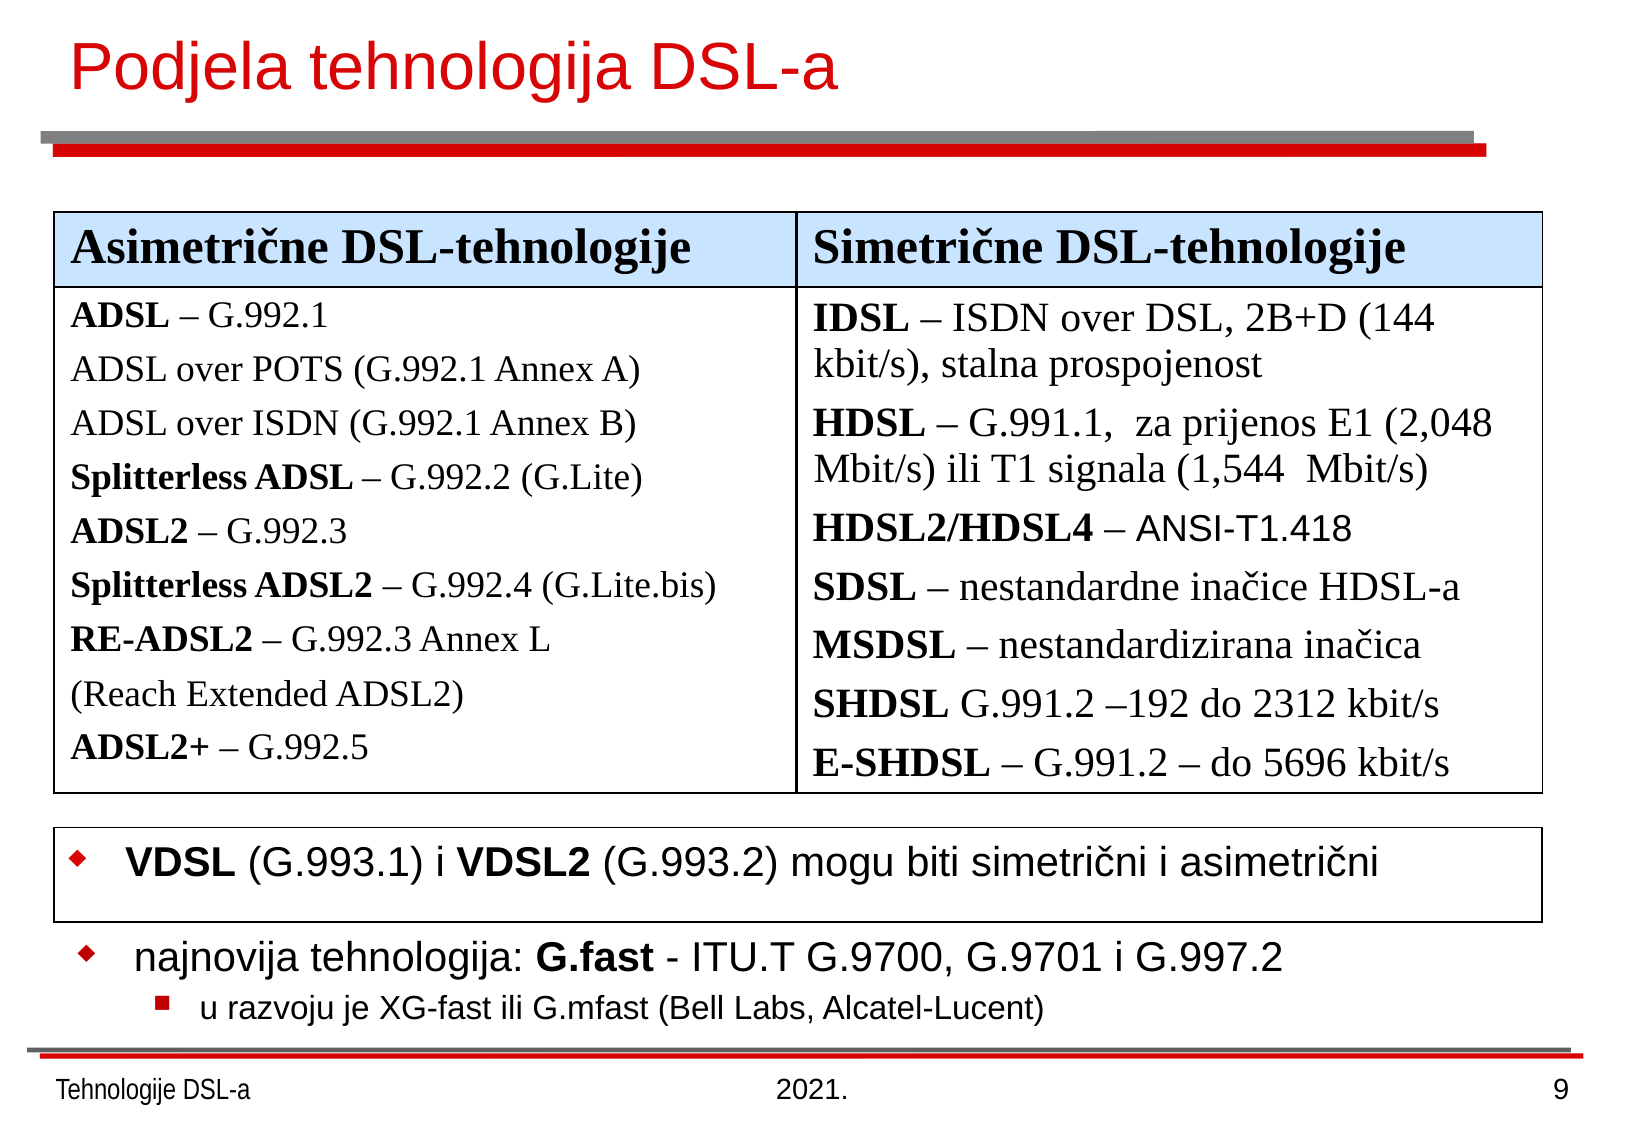

# Podjela tehnologija DSL-a
| Asimetrične DSL-tehnologije | Simetrične DSL-tehnologije |
| --- | --- |
| ADSL – G.992.1 ADSL over POTS (G.992.1 Annex A) ADSL over ISDN (G.992.1 Annex B) Splitterless ADSL – G.992.2 (G.Lite) ADSL2 – G.992.3 Splitterless ADSL2 – G.992.4 (G.Lite.bis) RE-ADSL2 – G.992.3 Annex L (Reach Extended ADSL2) ADSL2+ – G.992.5 | IDSL – ISDN over DSL, 2B+D (144 kbit/s), stalna prospojenost HDSL – G.991.1, za prijenos E1 (2,048 Mbit/s) ili T1 signala (1,544 Mbit/s) HDSL2/HDSL4 – ANSI-T1.418 SDSL – nestandardne inačice HDSL-a MSDSL – nestandardizirana inačica SHDSL G.991.2 –192 do 2312 kbit/s E-SHDSL – G.991.2 – do 5696 kbit/s |
VDSL (G.993.1) i VDSL2 (G.993.2) mogu biti simetrični i asimetrični
najnovija tehnologija: G.fast - ITU.T G.9700, G.9701 i G.997.2
u razvoju je XG-fast ili G.mfast (Bell Labs, Alcatel-Lucent)
Tehnologije DSL-a
2021.
9